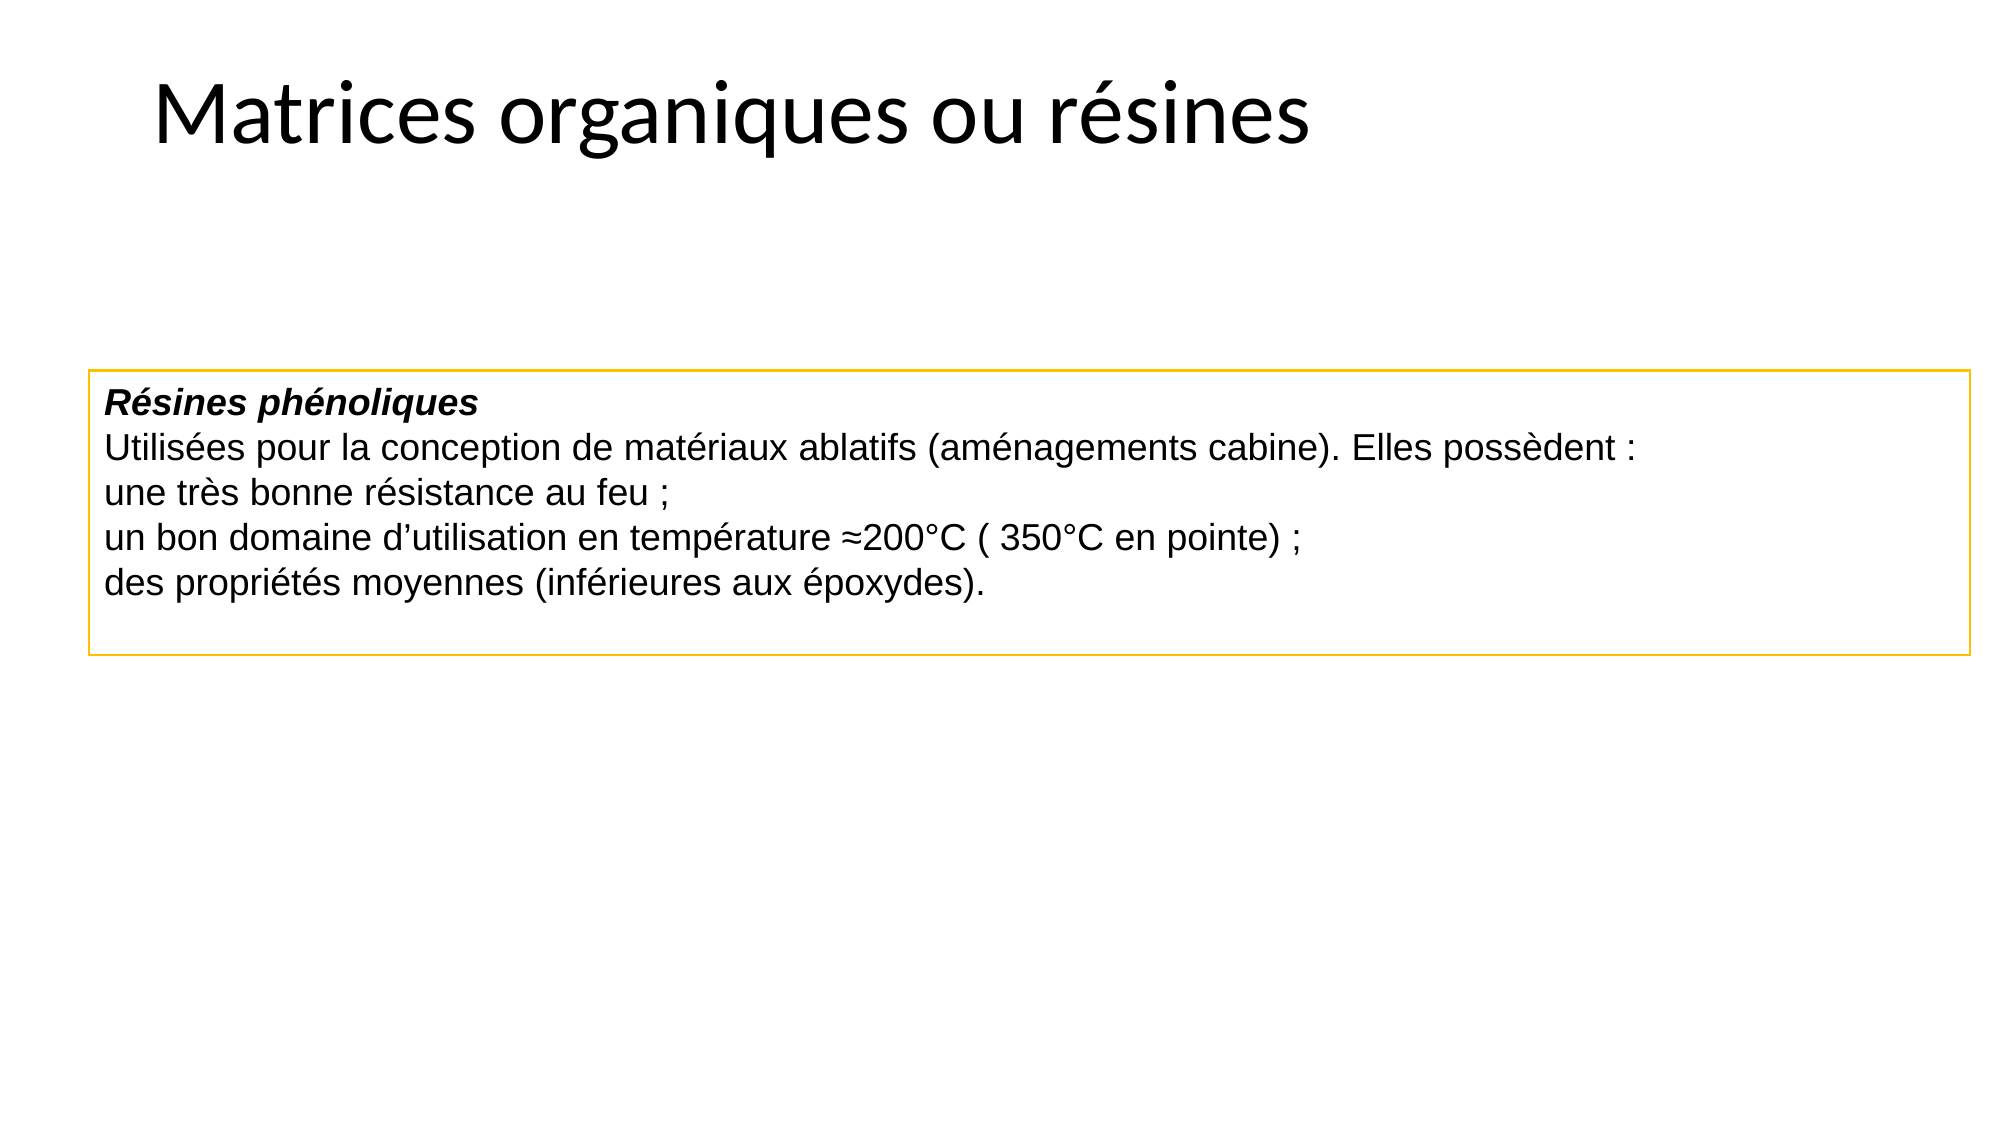

# Matrices organiques ou résines
Résines phénoliques
Utilisées pour la conception de matériaux ablatifs (aménagements cabine). Elles possèdent :
une très bonne résistance au feu ;
un bon domaine d’utilisation en température ≈200°C ( 350°C en pointe) ;
des propriétés moyennes (inférieures aux époxydes).